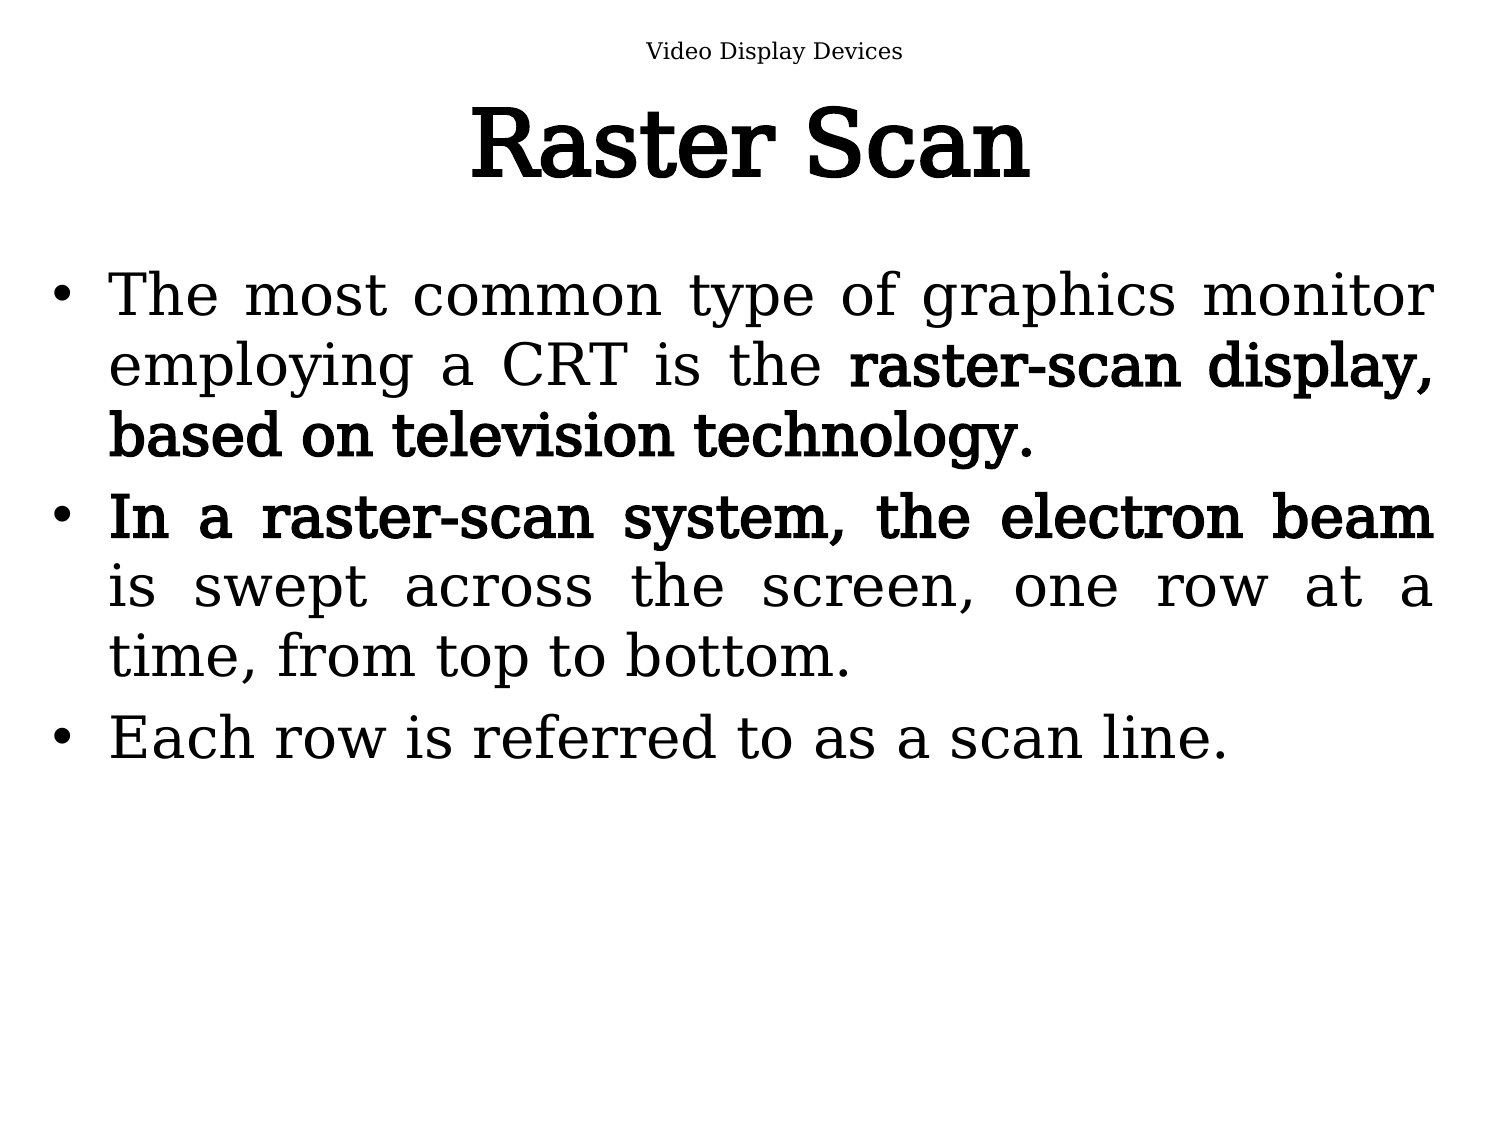

Video Display Devices
# Raster Scan
The most common type of graphics monitor employing a CRT is the raster-scan display, based on television technology.
In a raster-scan system, the electron beam is swept across the screen, one row at a time, from top to bottom.
Each row is referred to as a scan line.